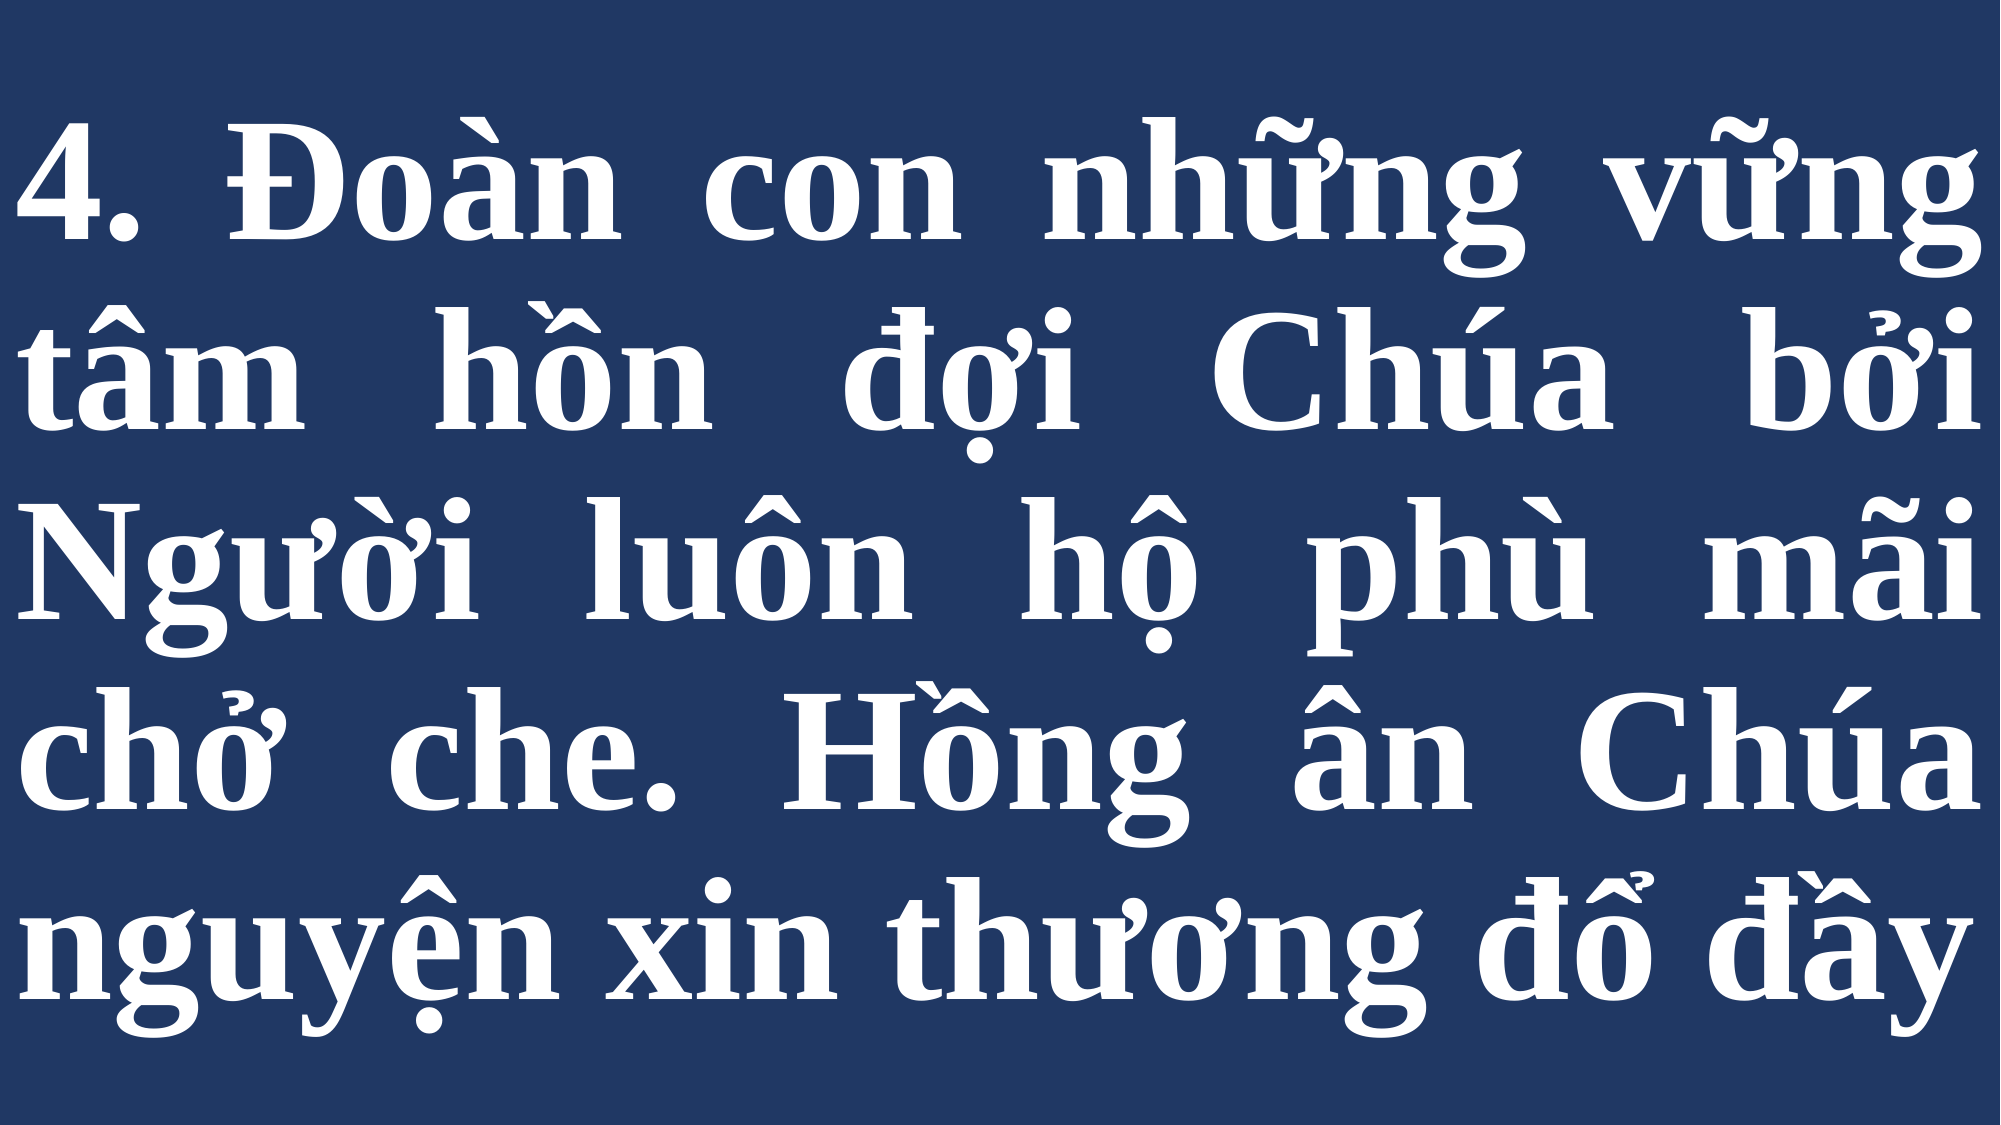

# 4. Đoàn con những vững tâm hồn đợi Chúa bởi Người luôn hộ phù mãi chở che. Hồng ân Chúa nguyện xin thương đổ đầy